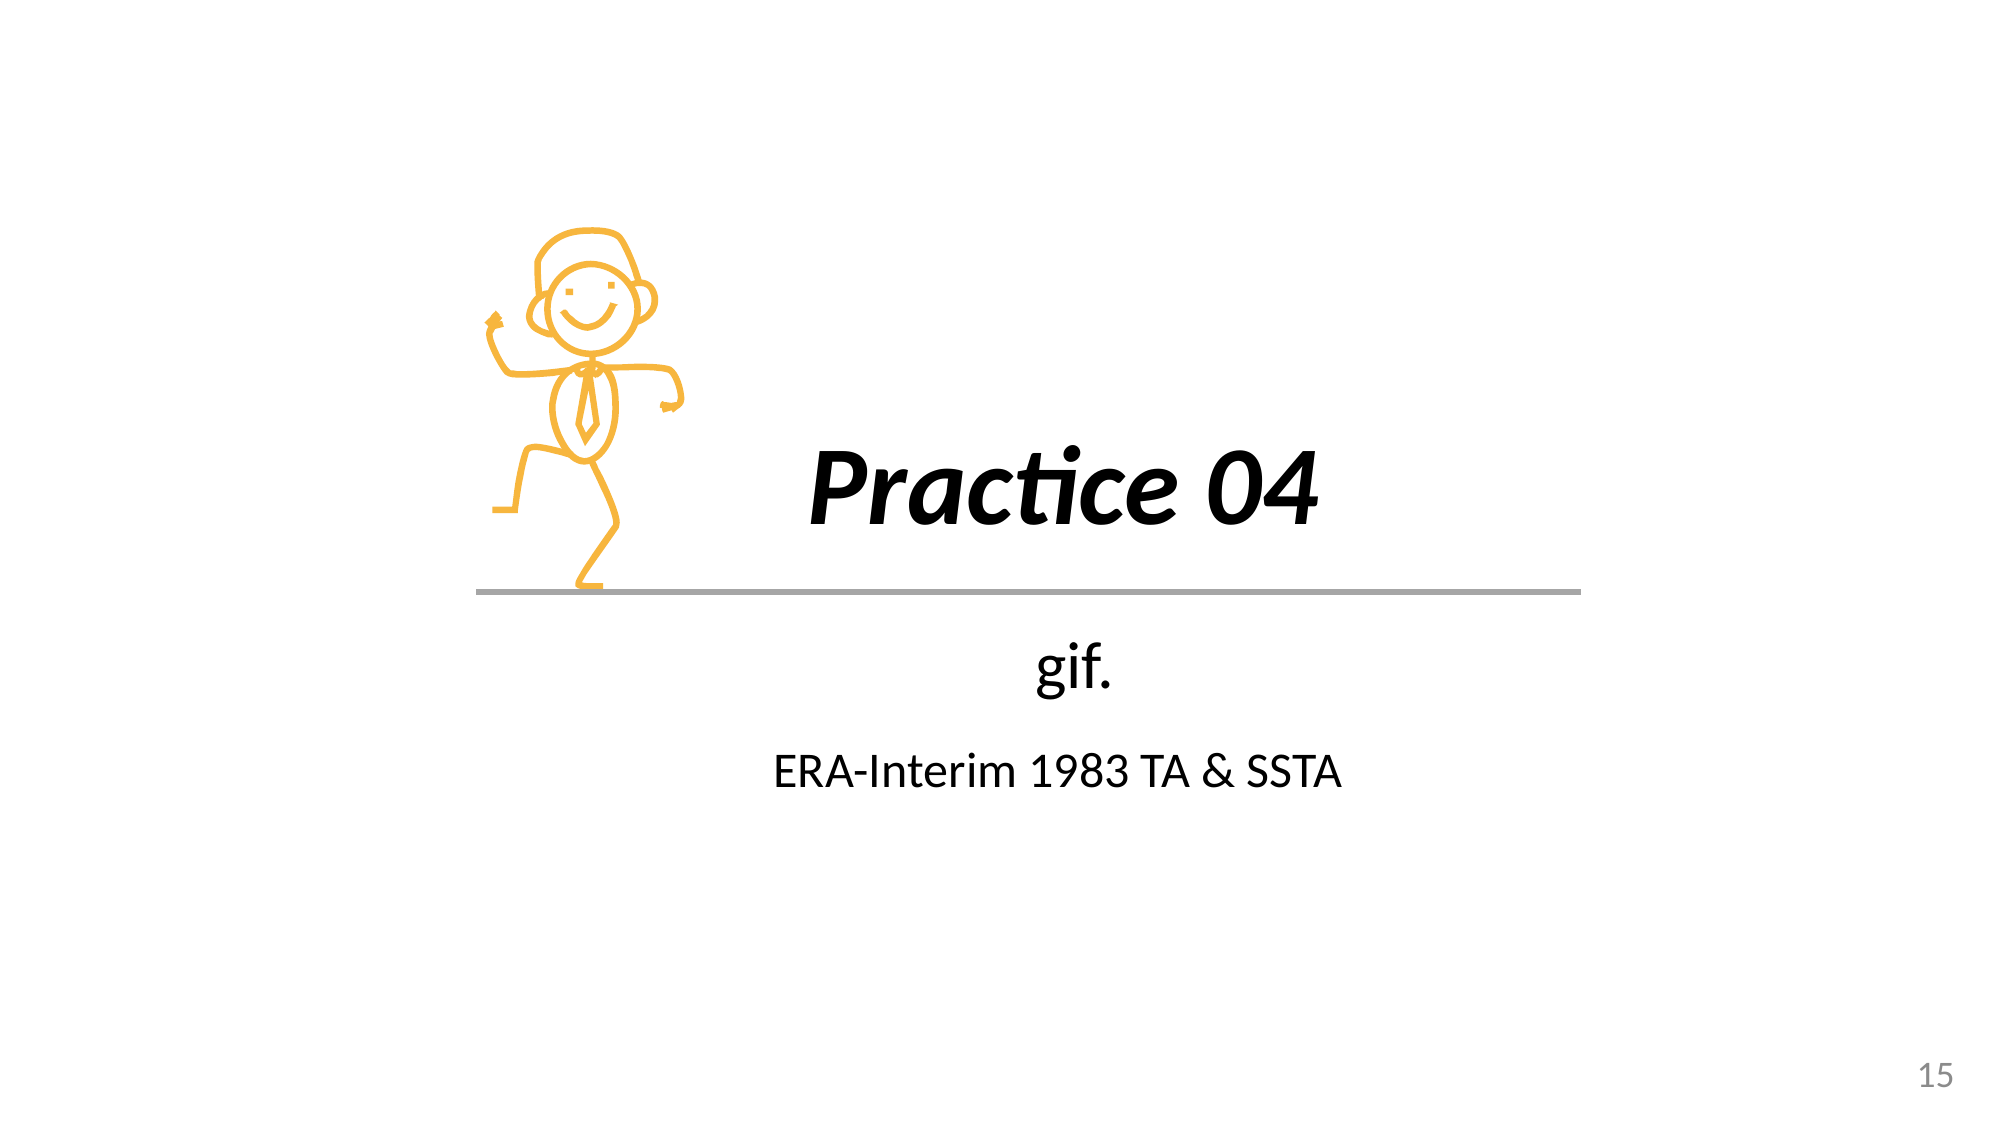

Practice 04
gif.
ERA-Interim 1983 TA & SSTA
15